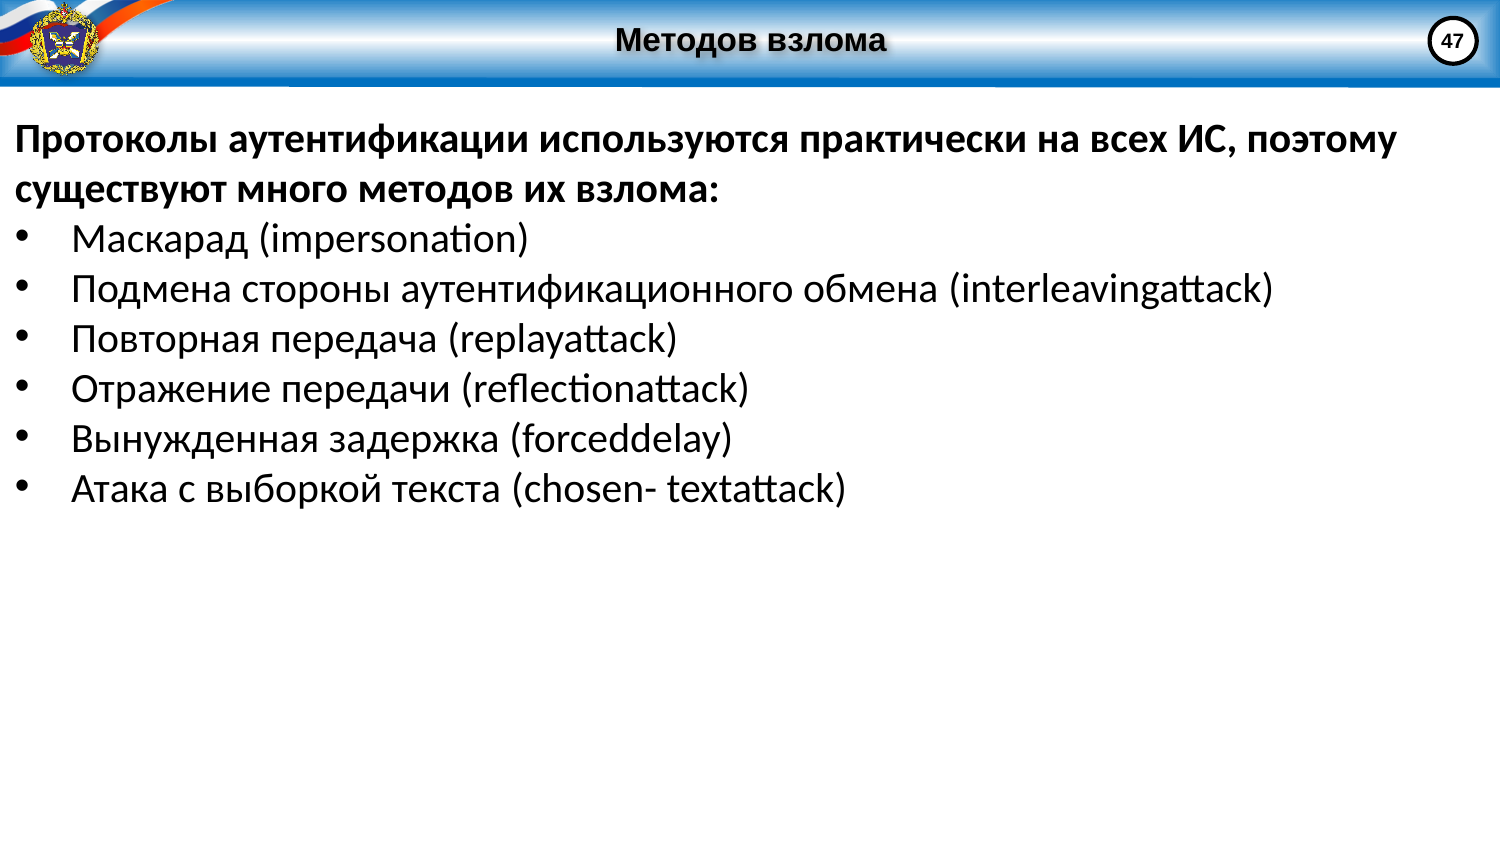

# Методов взлома
47
Протоколы аутентификации используются практически на всех ИС, поэтому существуют много методов их взлома:
Маскарад (impersonation)
Подмена стороны аутентификационного обмена (interleavingattack)
Повторная передача (replayattack)
Отражение передачи (reflectionattack)
Вынужденная задержка (forceddelay)
Атака с выборкой текста (chosen- textattack)